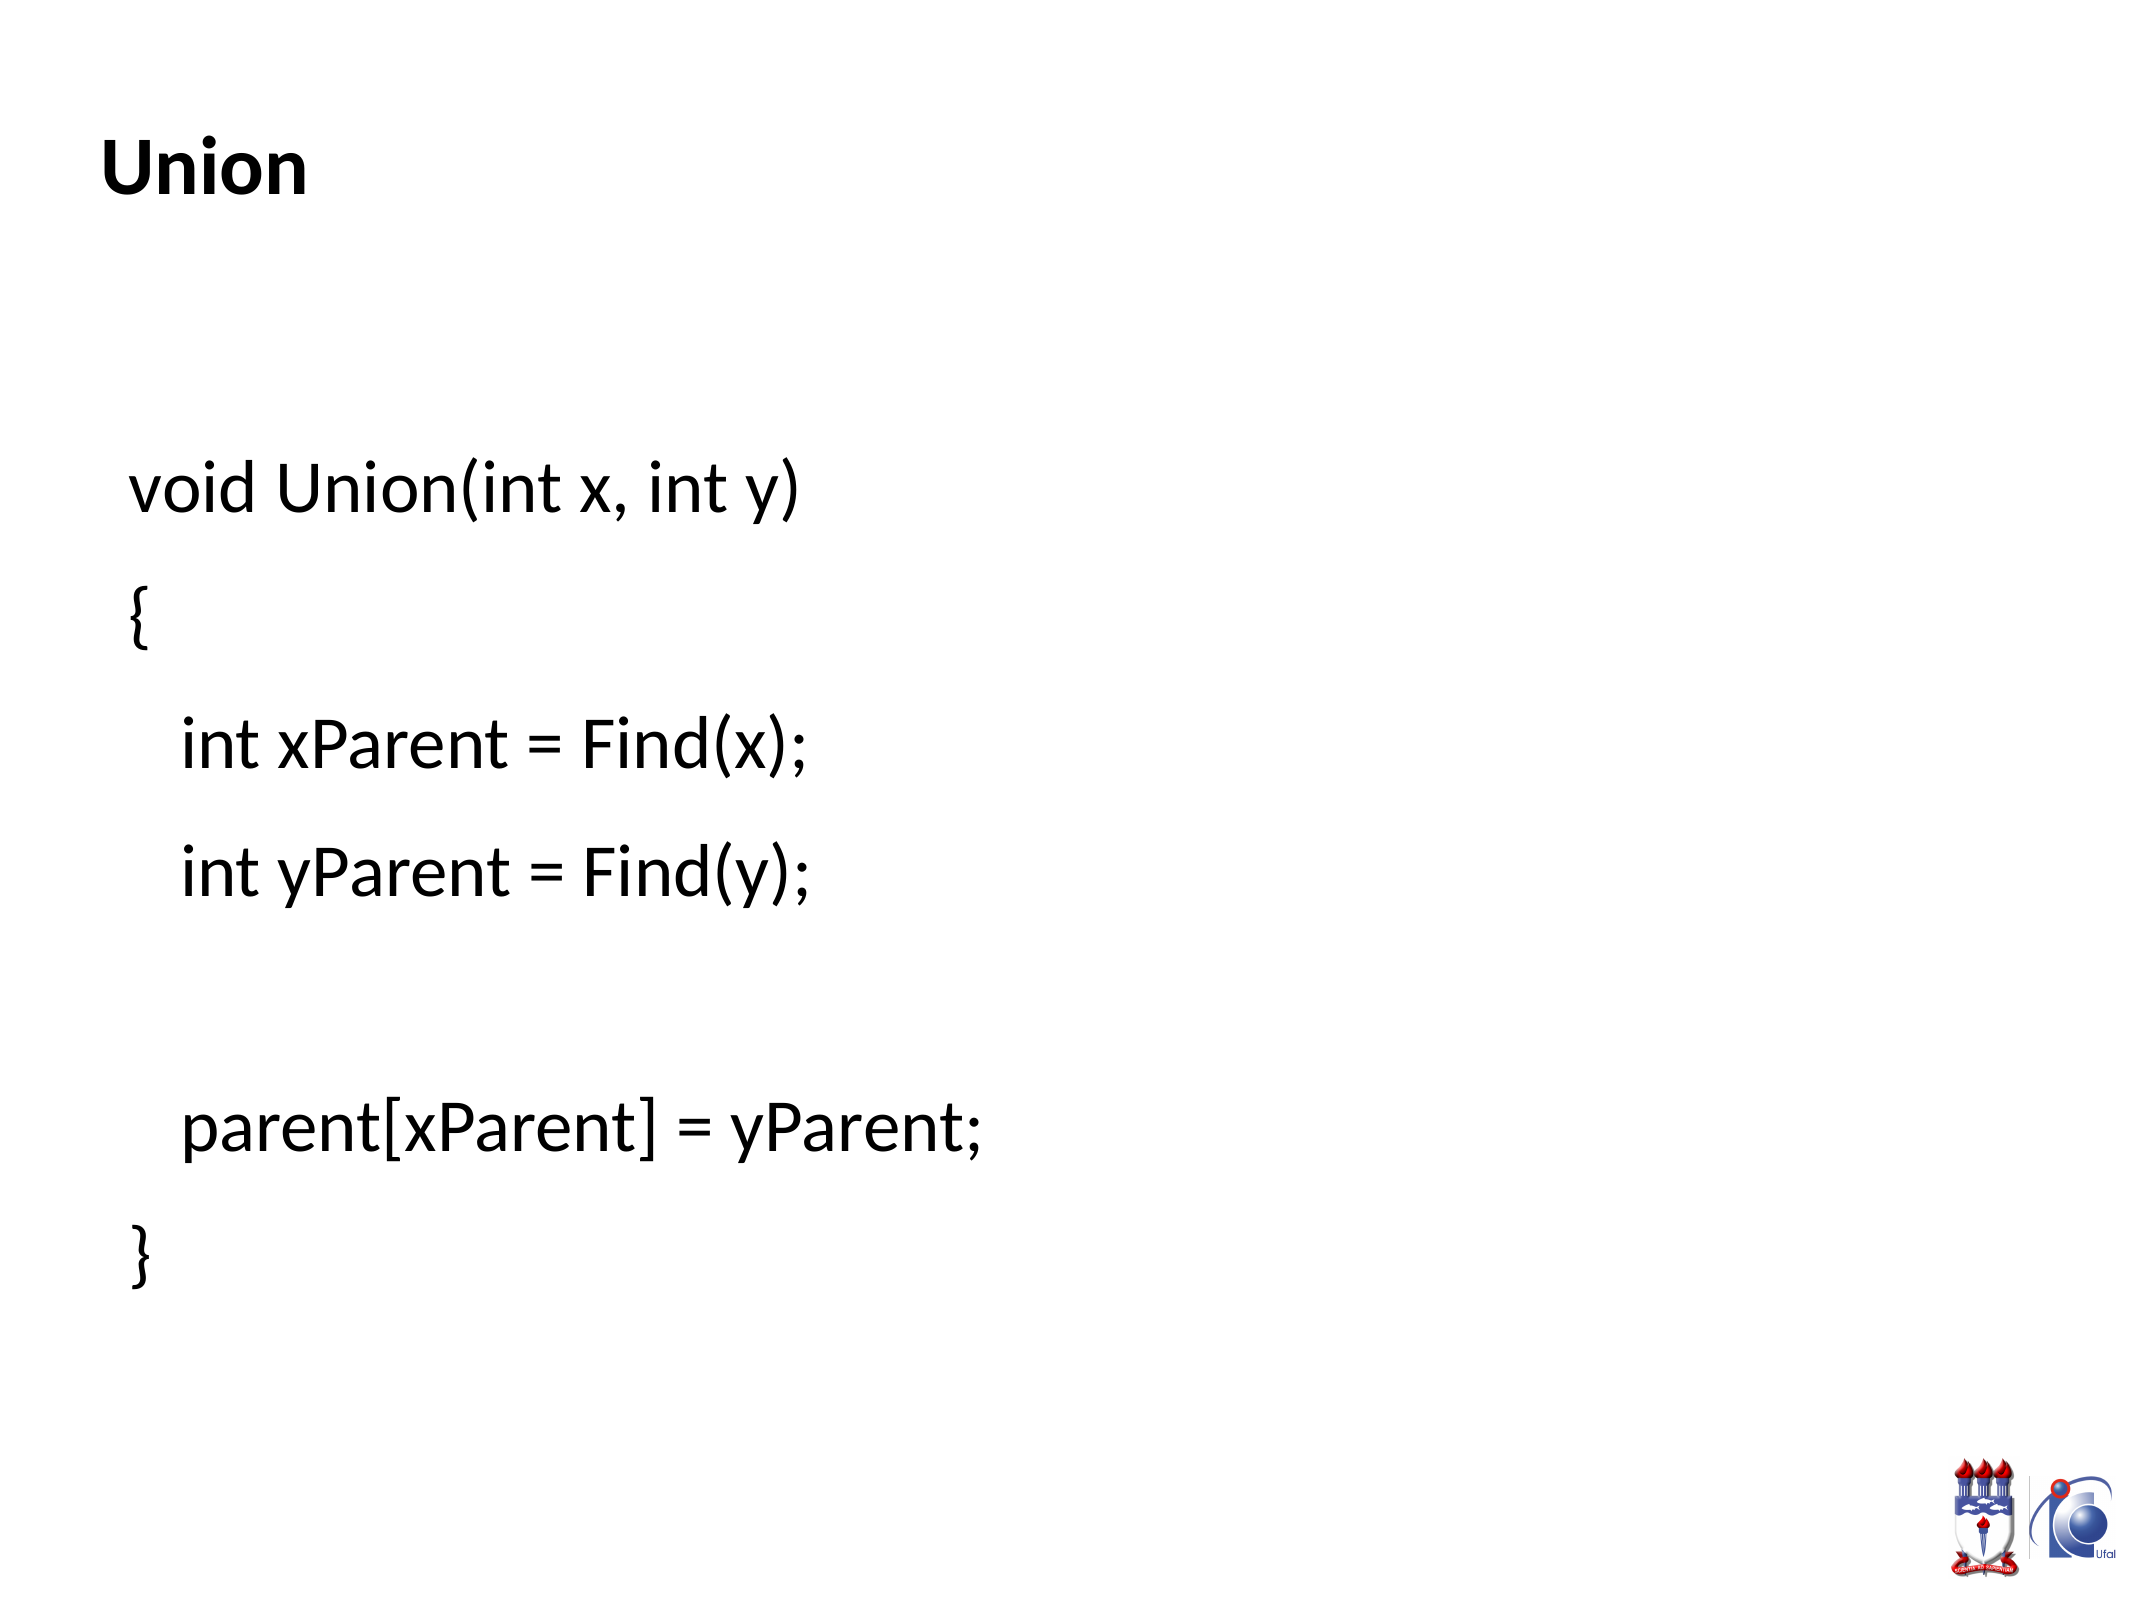

# Union

void Union(int x, int y)
{
   int xParent = Find(x);
   int yParent = Find(y);

   parent[xParent] = yParent;
}